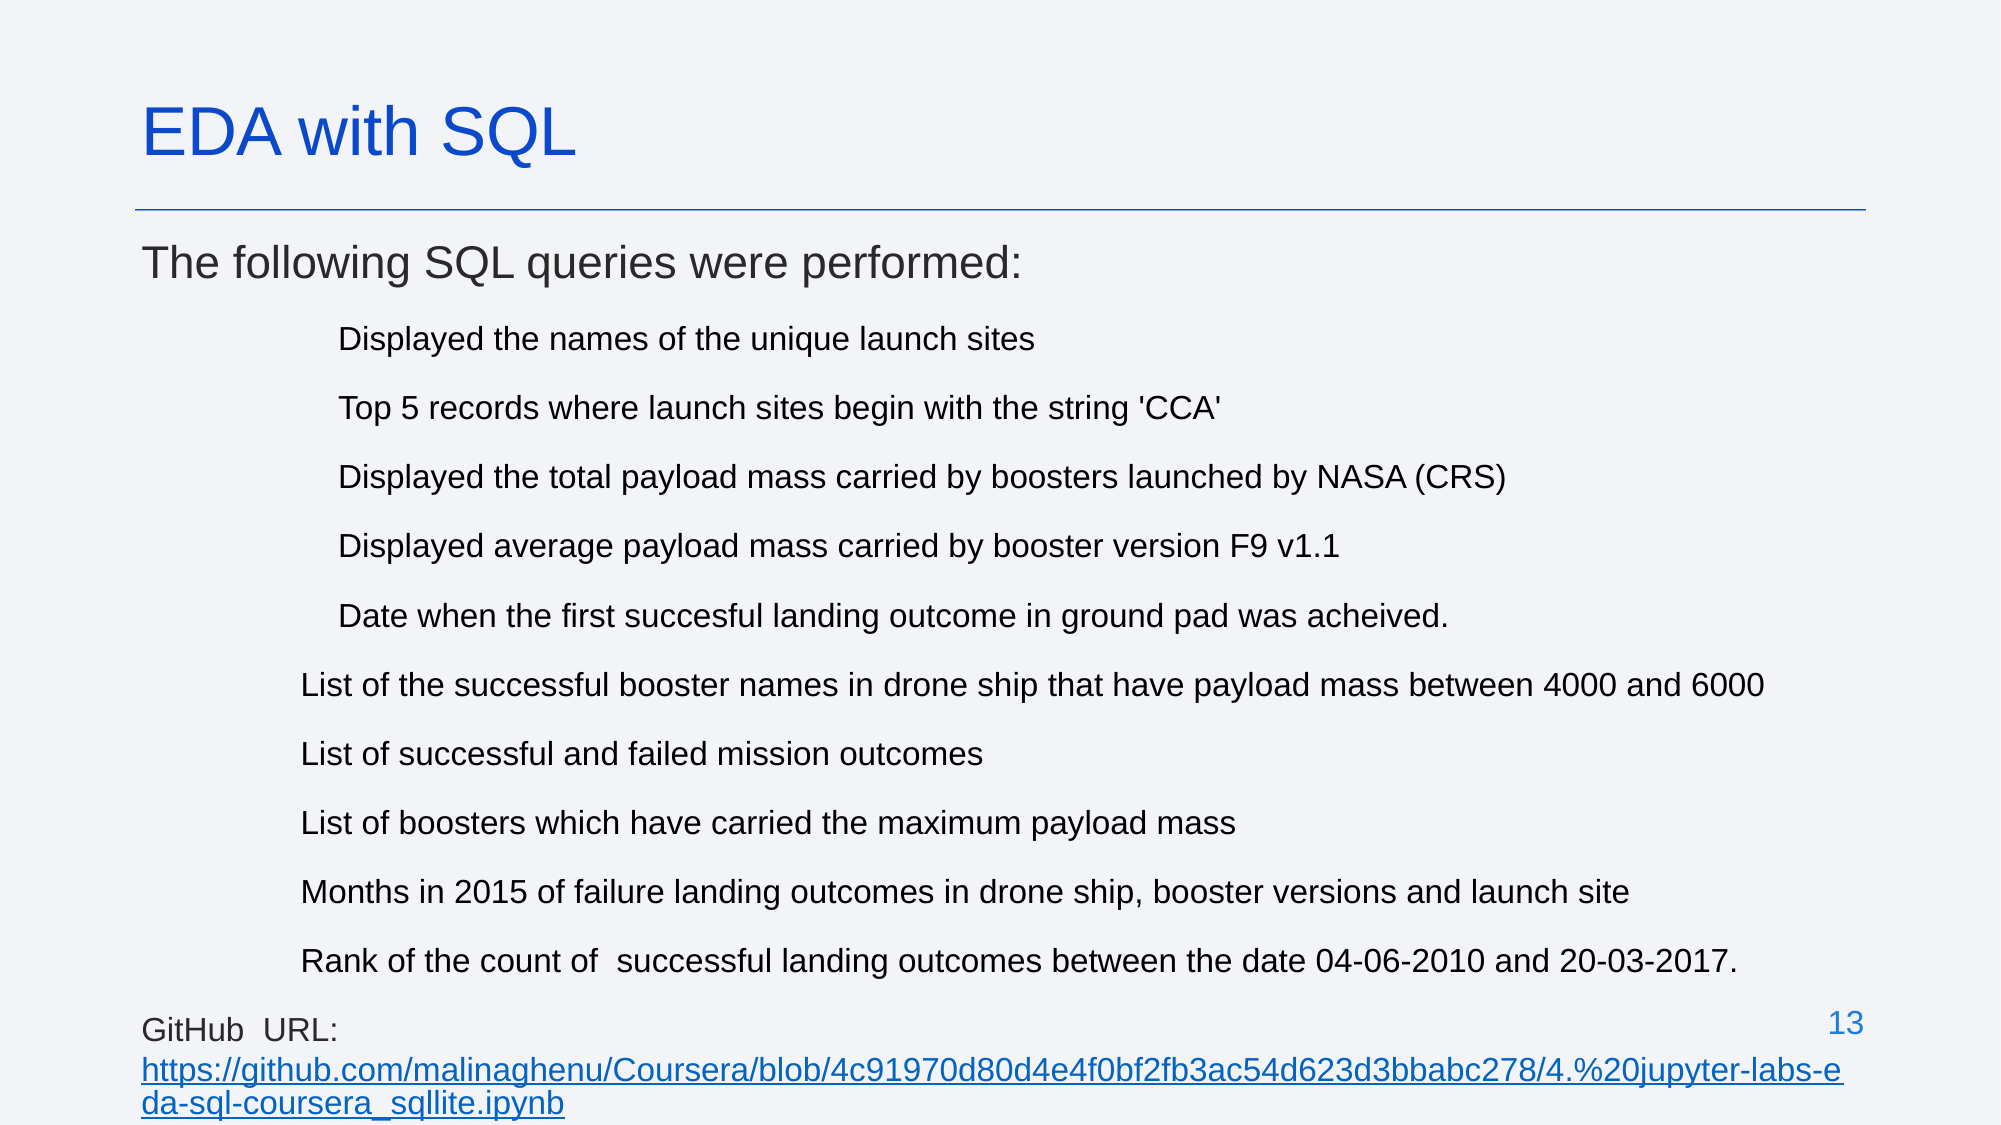

EDA with SQL
The following SQL queries were performed:
Displayed the names of the unique launch sites
Top 5 records where launch sites begin with the string 'CCA'
Displayed the total payload mass carried by boosters launched by NASA (CRS)
Displayed average payload mass carried by booster version F9 v1.1
Date when the first succesful landing outcome in ground pad was acheived.
List of the successful booster names in drone ship that have payload mass between 4000 and 6000
List of successful and failed mission outcomes
List of boosters which have carried the maximum payload mass
Months in 2015 of failure landing outcomes in drone ship, booster versions and launch site
Rank of the count of  successful landing outcomes between the date 04-06-2010 and 20-03-2017.
GitHub  URL: https://github.com/malinaghenu/Coursera/blob/4c91970d80d4e4f0bf2fb3ac54d623d3bbabc278/4.%20jupyter-labs-eda-sql-coursera_sqllite.ipynb

13